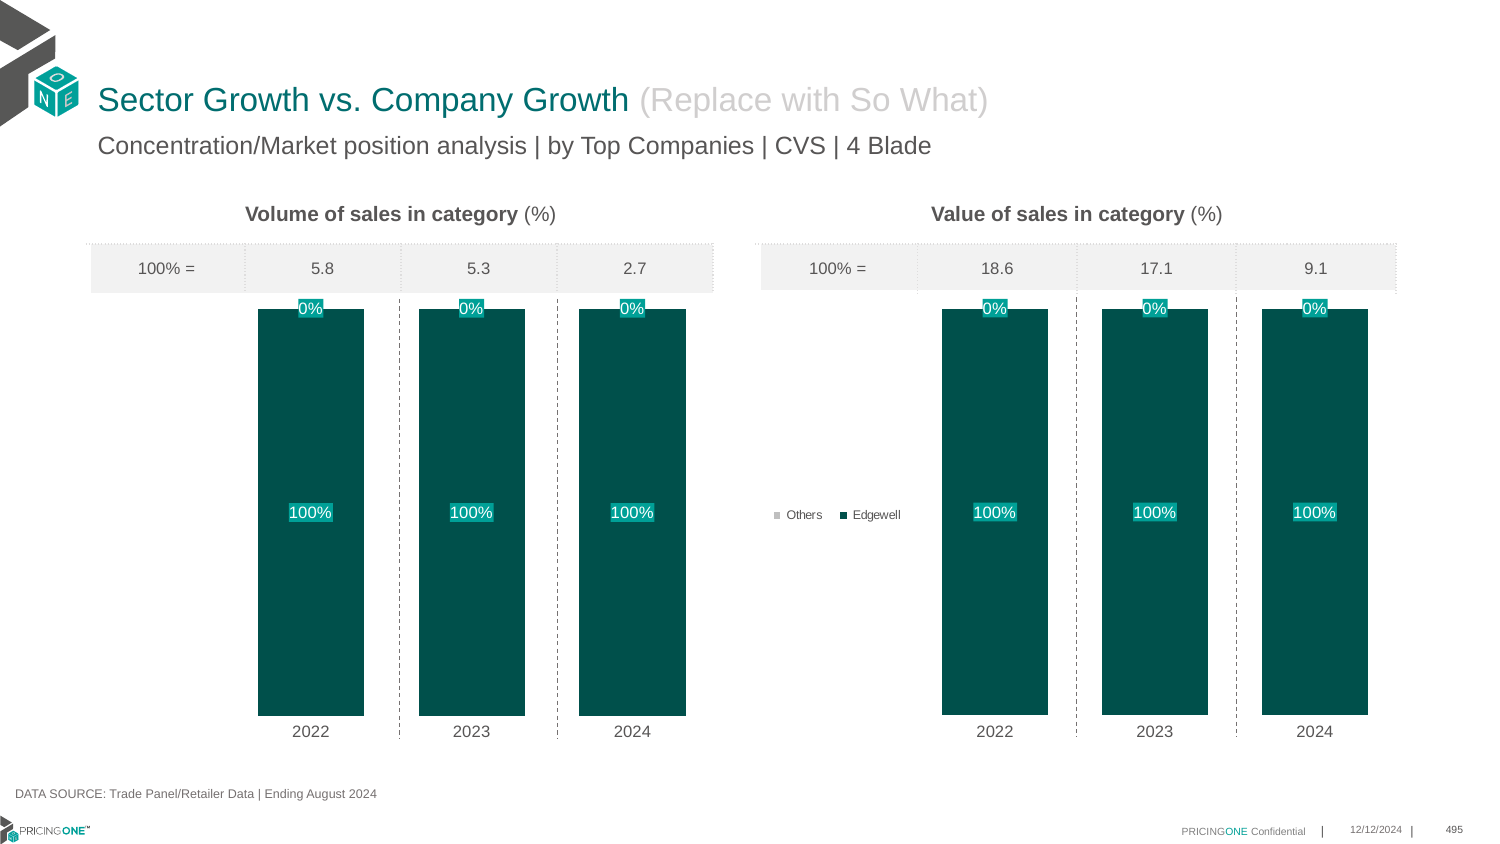

# Sector Growth vs. Company Growth (Replace with So What)
Concentration/Market position analysis | by Top Companies | CVS | 4 Blade
| Volume of sales in category (%) |  |  |  |
| --- | --- | --- | --- |
| 100% = | 5.8 | 5.3 | 2.7 |
| Value of sales in category (%) |  |  |  |
| --- | --- | --- | --- |
| 100% = | 18.6 | 17.1 | 9.1 |

### Chart

| Category | Edgewell | Others |
|---|---|---|
| 2022 | 0.9999383585164835 | 6.164148351648351e-05 |
| 2023 | 0.9998762327754913 | 0.0001237672245086356 |
| 2024 | 0.9998202835786042 | 0.0001797164213958439 |

### Chart

| Category | Edgewell | Others |
|---|---|---|
| 2022 | 0.9999577594448753 | 4.2240555124730555e-05 |
| 2023 | 0.9999087619344523 | 9.123806554766641e-05 |
| 2024 | 0.9998685190285863 | 0.00013148097141365227 |
DATA SOURCE: Trade Panel/Retailer Data | Ending August 2024

12/12/2024
495